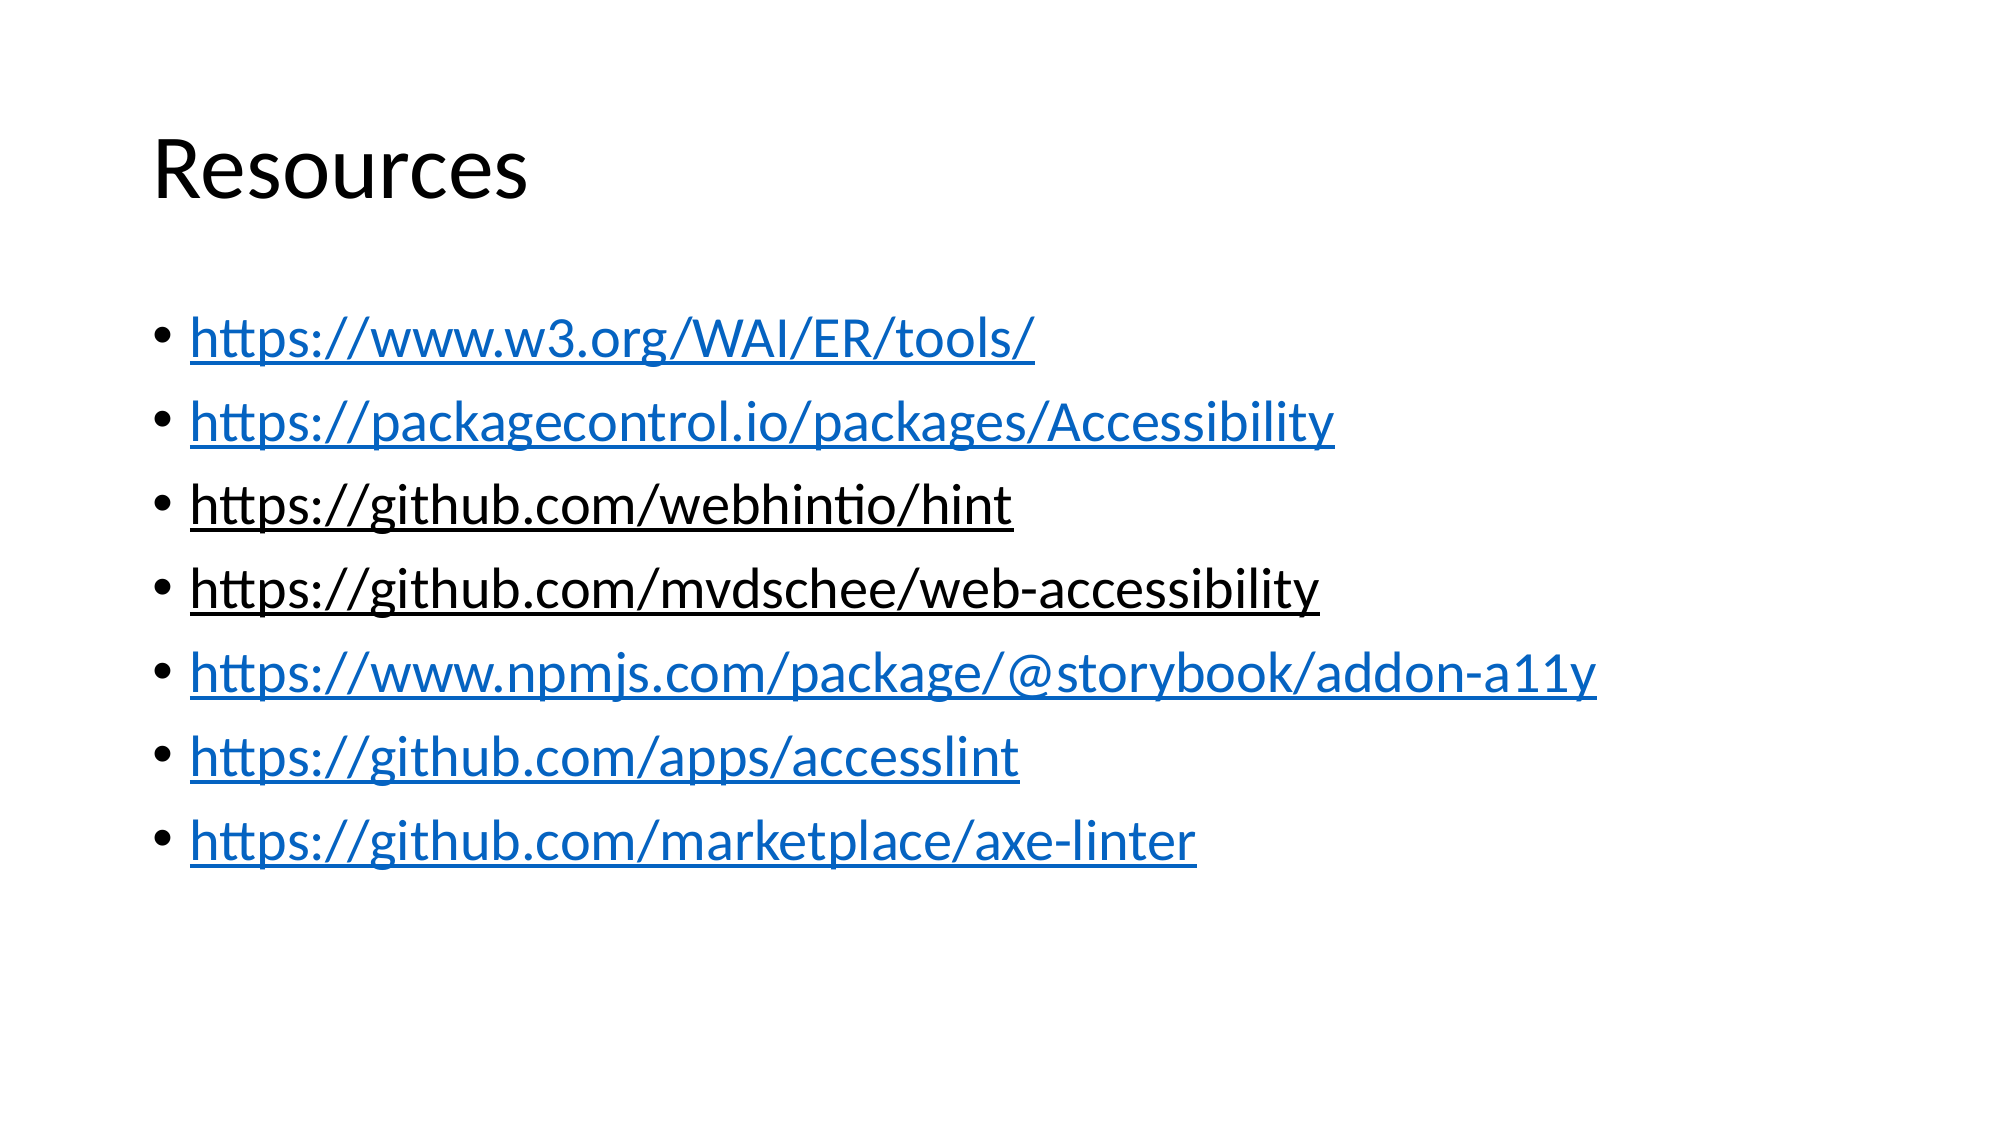

# Resources
https://www.w3.org/WAI/ER/tools/
https://packagecontrol.io/packages/Accessibility
https://github.com/webhintio/hint
https://github.com/mvdschee/web-accessibility
https://www.npmjs.com/package/@storybook/addon-a11y
https://github.com/apps/accesslint
https://github.com/marketplace/axe-linter